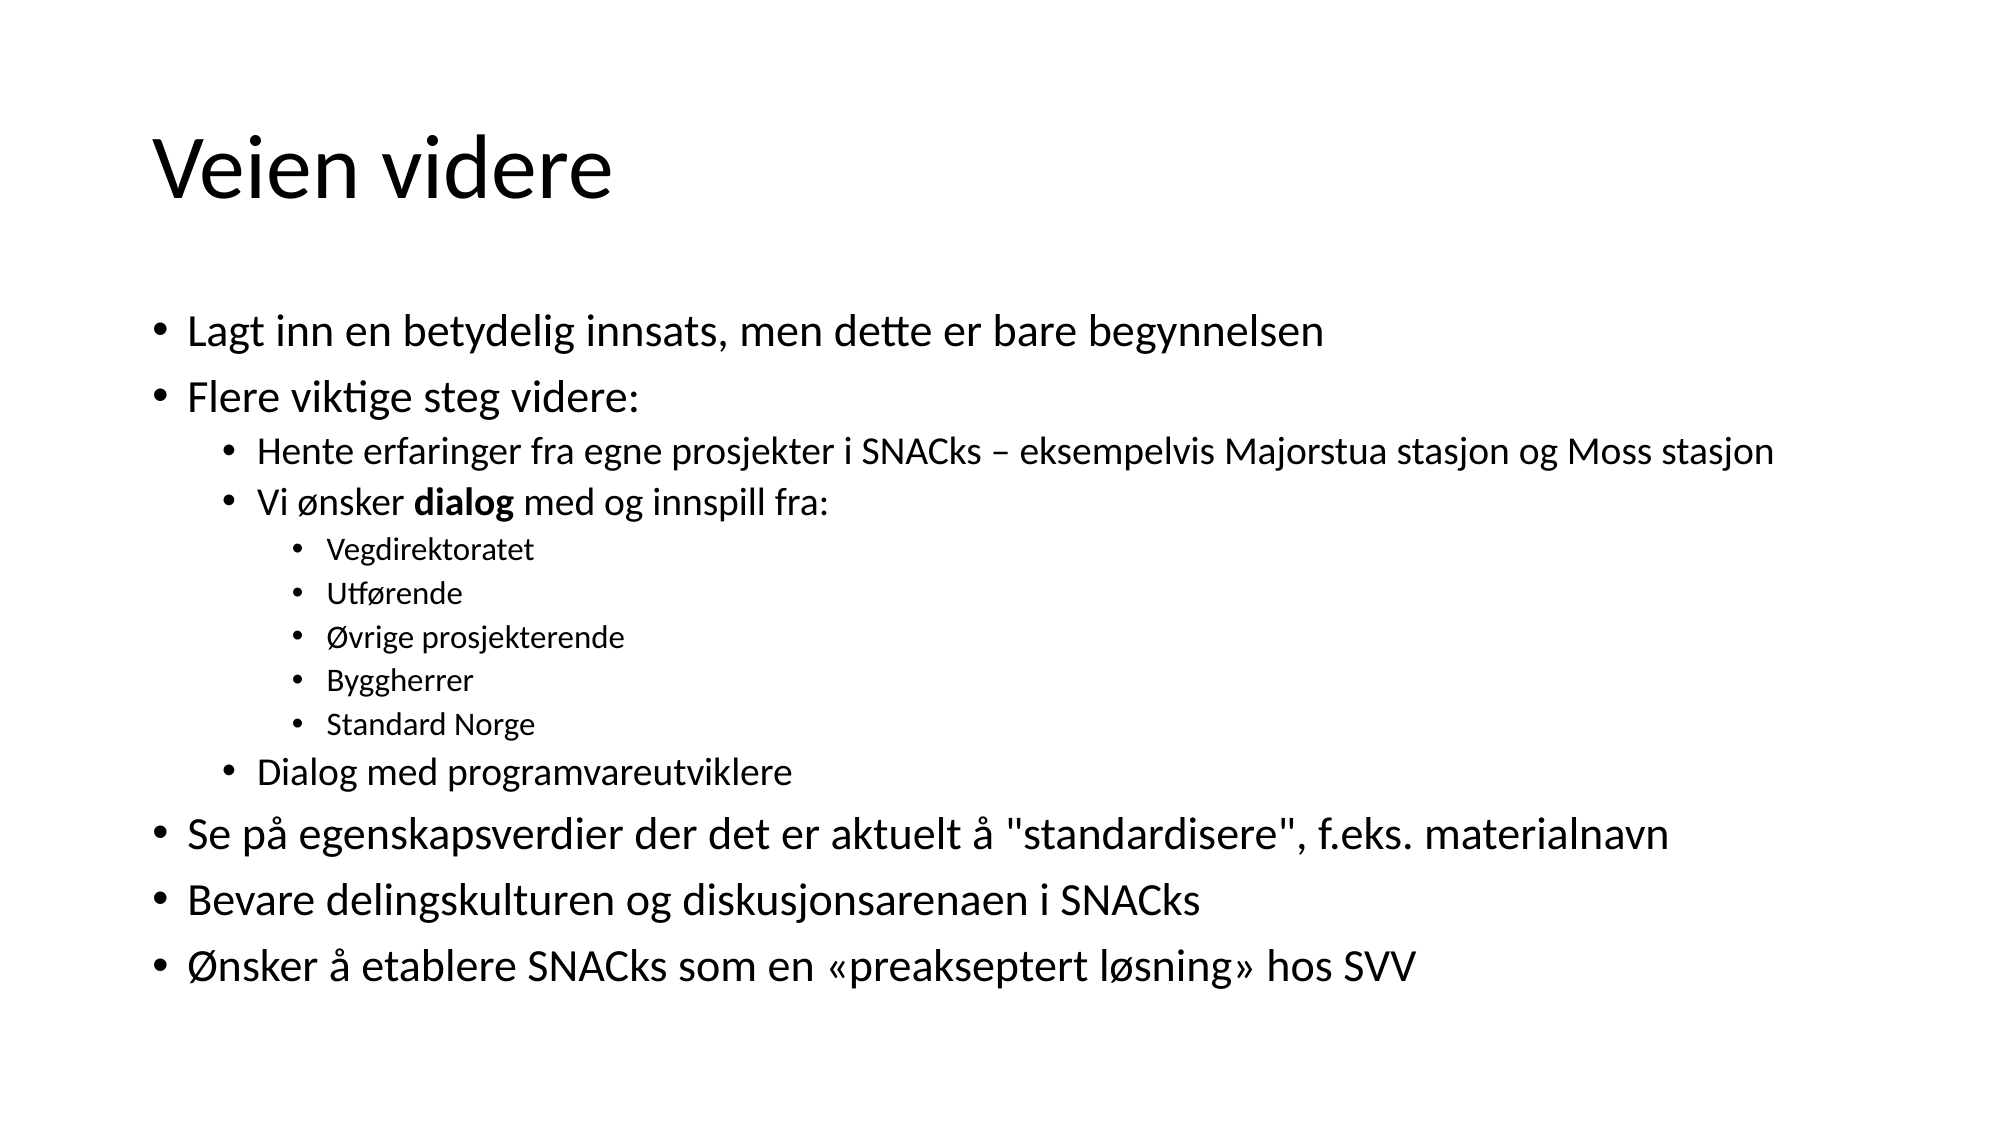

# Veien videre
Lagt inn en betydelig innsats, men dette er bare begynnelsen
Flere viktige steg videre:
Hente erfaringer fra egne prosjekter i SNACks – eksempelvis Majorstua stasjon og Moss stasjon
Vi ønsker dialog med og innspill fra:
Vegdirektoratet
Utførende
Øvrige prosjekterende
Byggherrer
Standard Norge
Dialog med programvareutviklere
Se på egenskapsverdier der det er aktuelt å "standardisere", f.eks. materialnavn
Bevare delingskulturen og diskusjonsarenaen i SNACks
Ønsker å etablere SNACks som en «preakseptert løsning» hos SVV